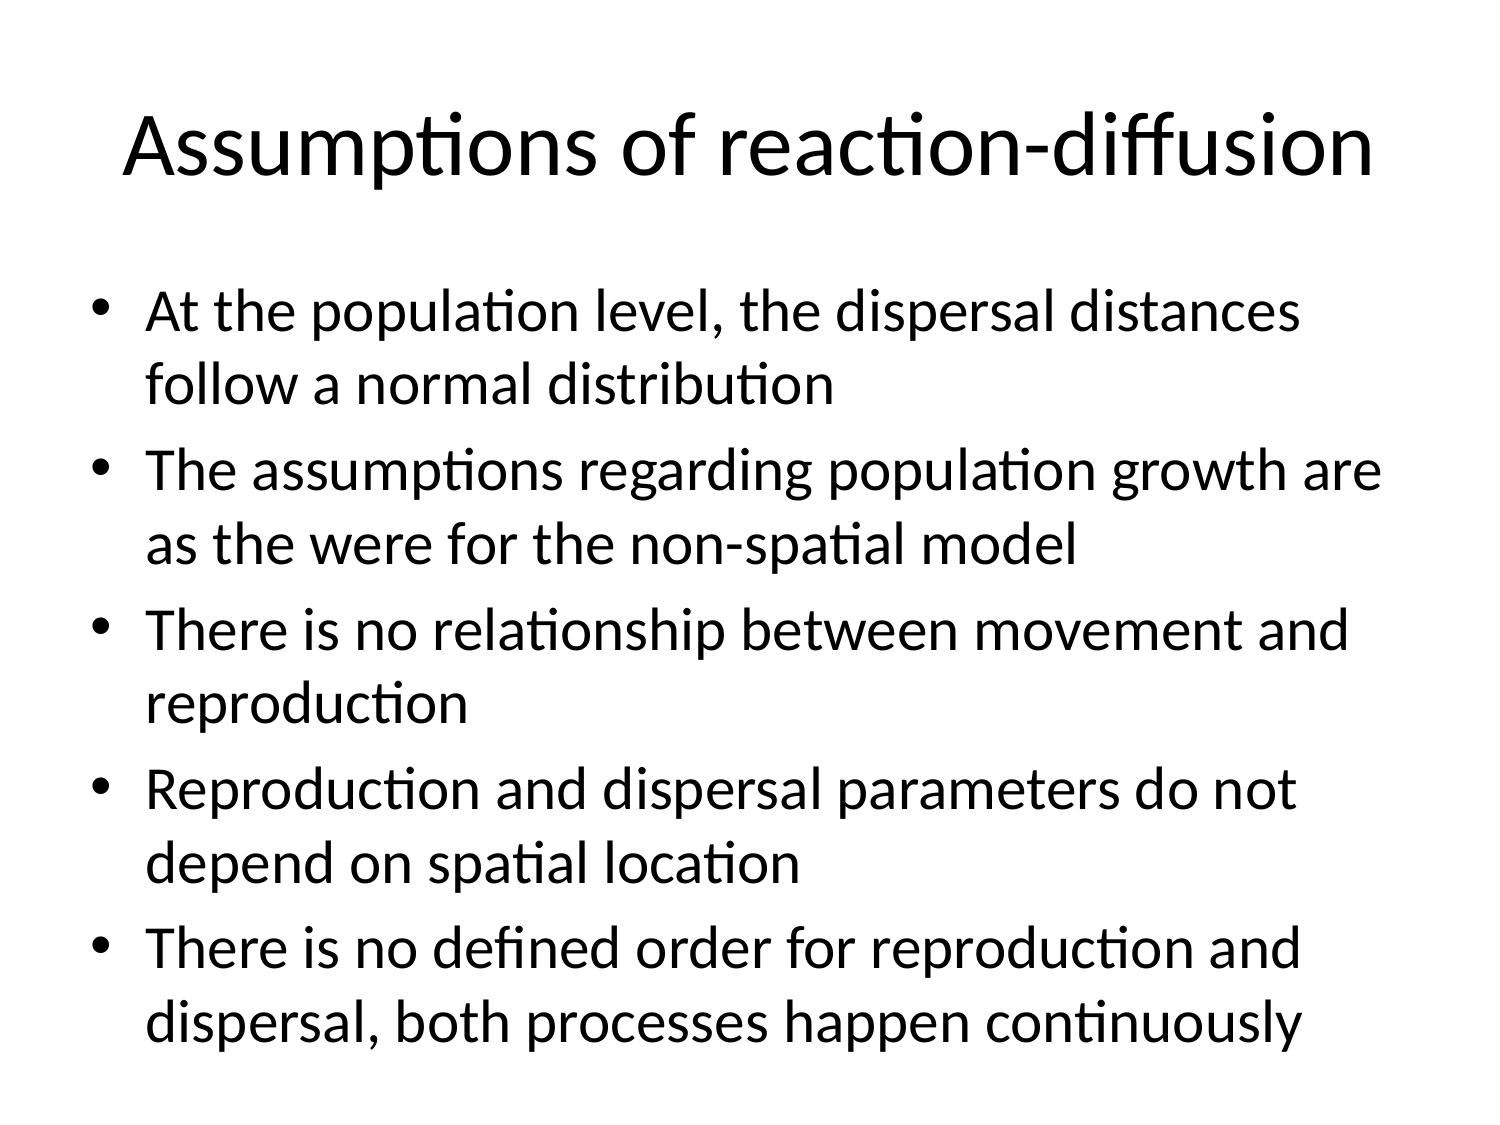

# Assumptions of reaction-diffusion
At the population level, the dispersal distances follow a normal distribution
The assumptions regarding population growth are as the were for the non-spatial model
There is no relationship between movement and reproduction
Reproduction and dispersal parameters do not depend on spatial location
There is no defined order for reproduction and dispersal, both processes happen continuously